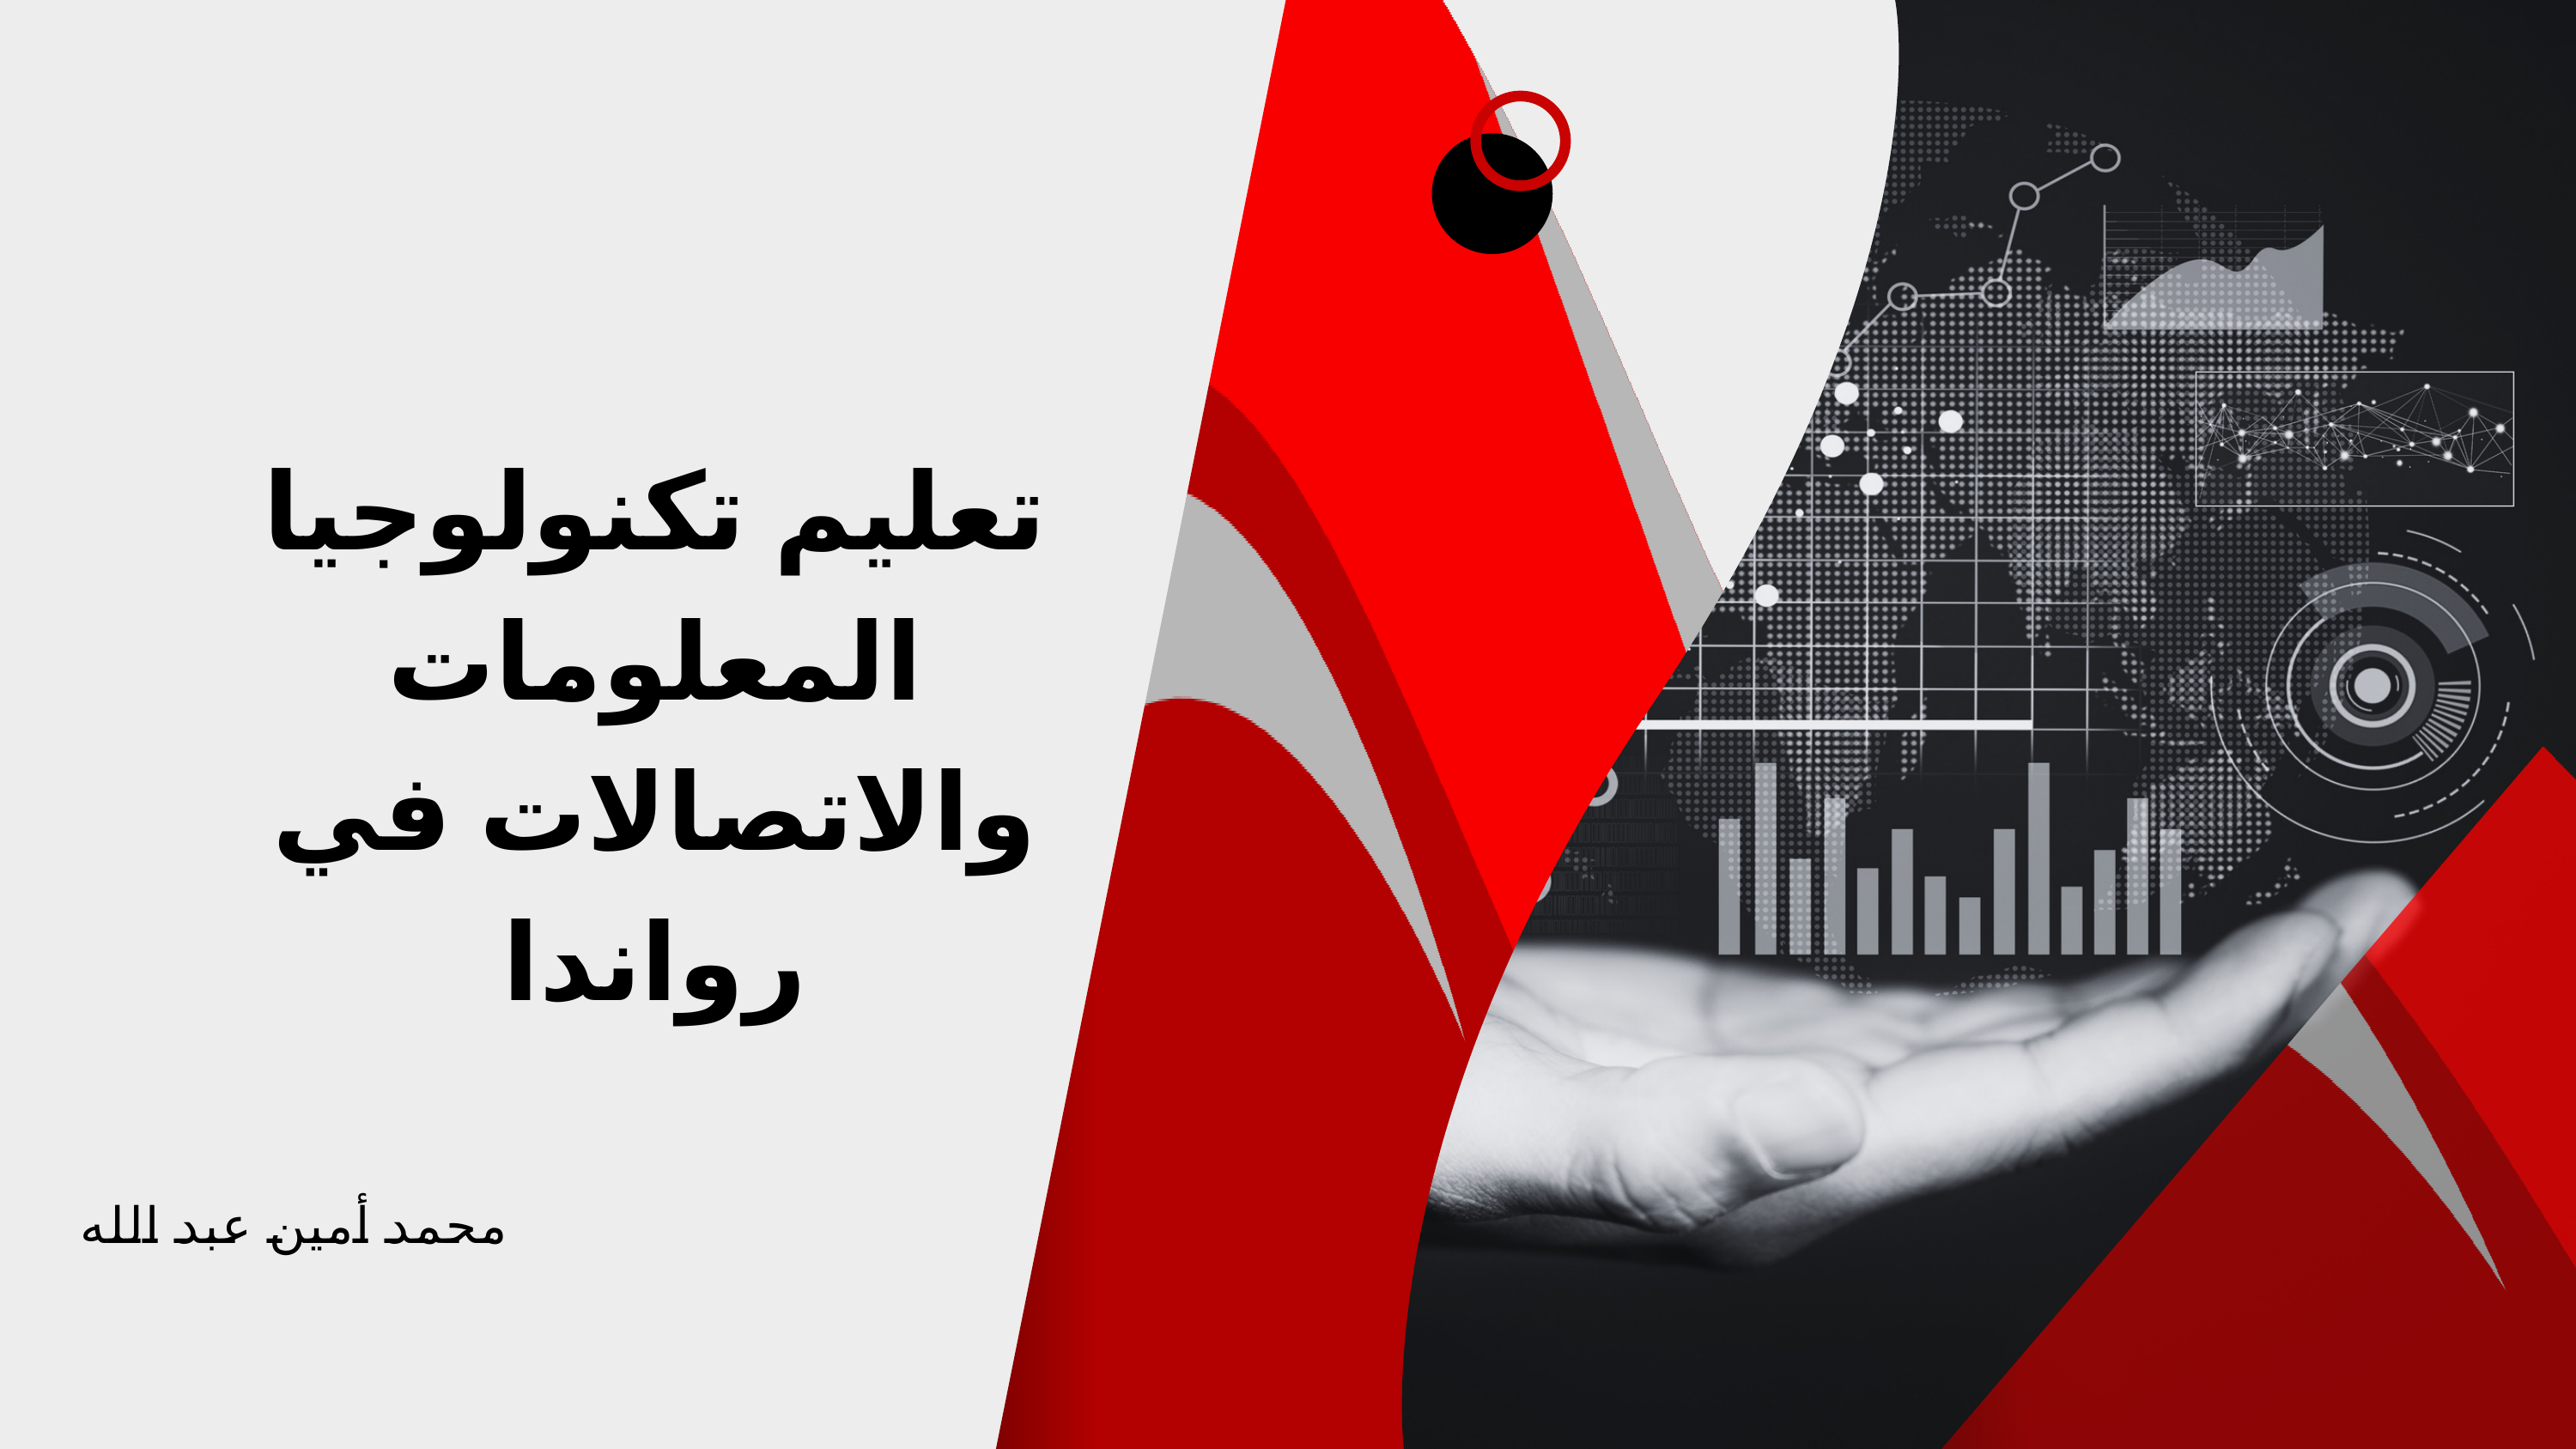

تعليم تكنولوجيا المعلومات والاتصالات في رواندا

محمد أمين عبد الله